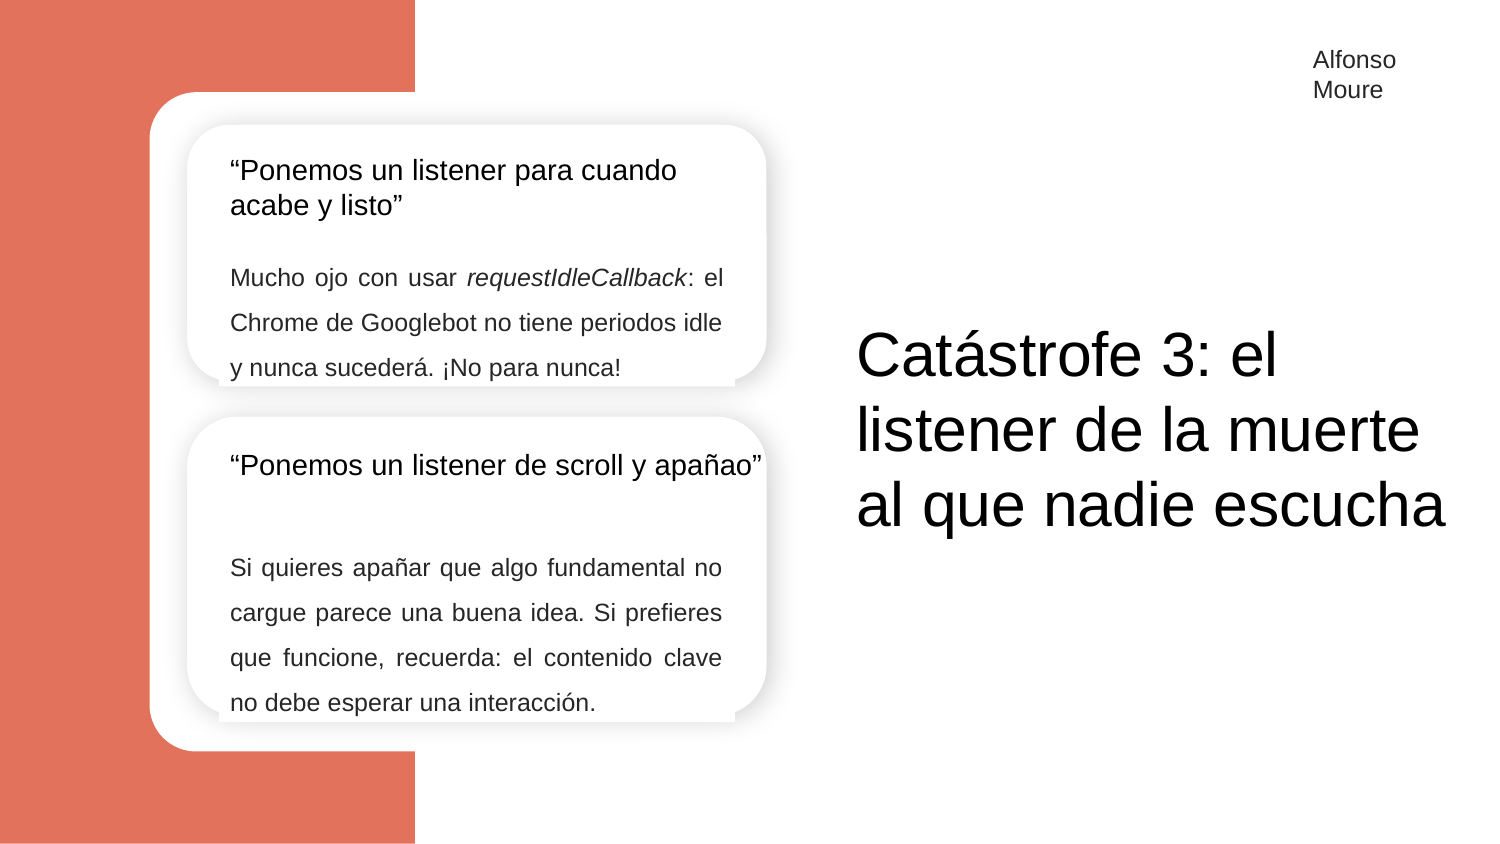

Alfonso Moure

“Ponemos un listener para cuando acabe y listo”
Mucho ojo con usar requestIdleCallback: el Chrome de Googlebot no tiene periodos idle y nunca sucederá. ¡No para nunca!
Catástrofe 3: el listener de la muerte al que nadie escucha

“Ponemos un listener de scroll y apañao”
Si quieres apañar que algo fundamental no cargue parece una buena idea. Si prefieres que funcione, recuerda: el contenido clave no debe esperar una interacción.